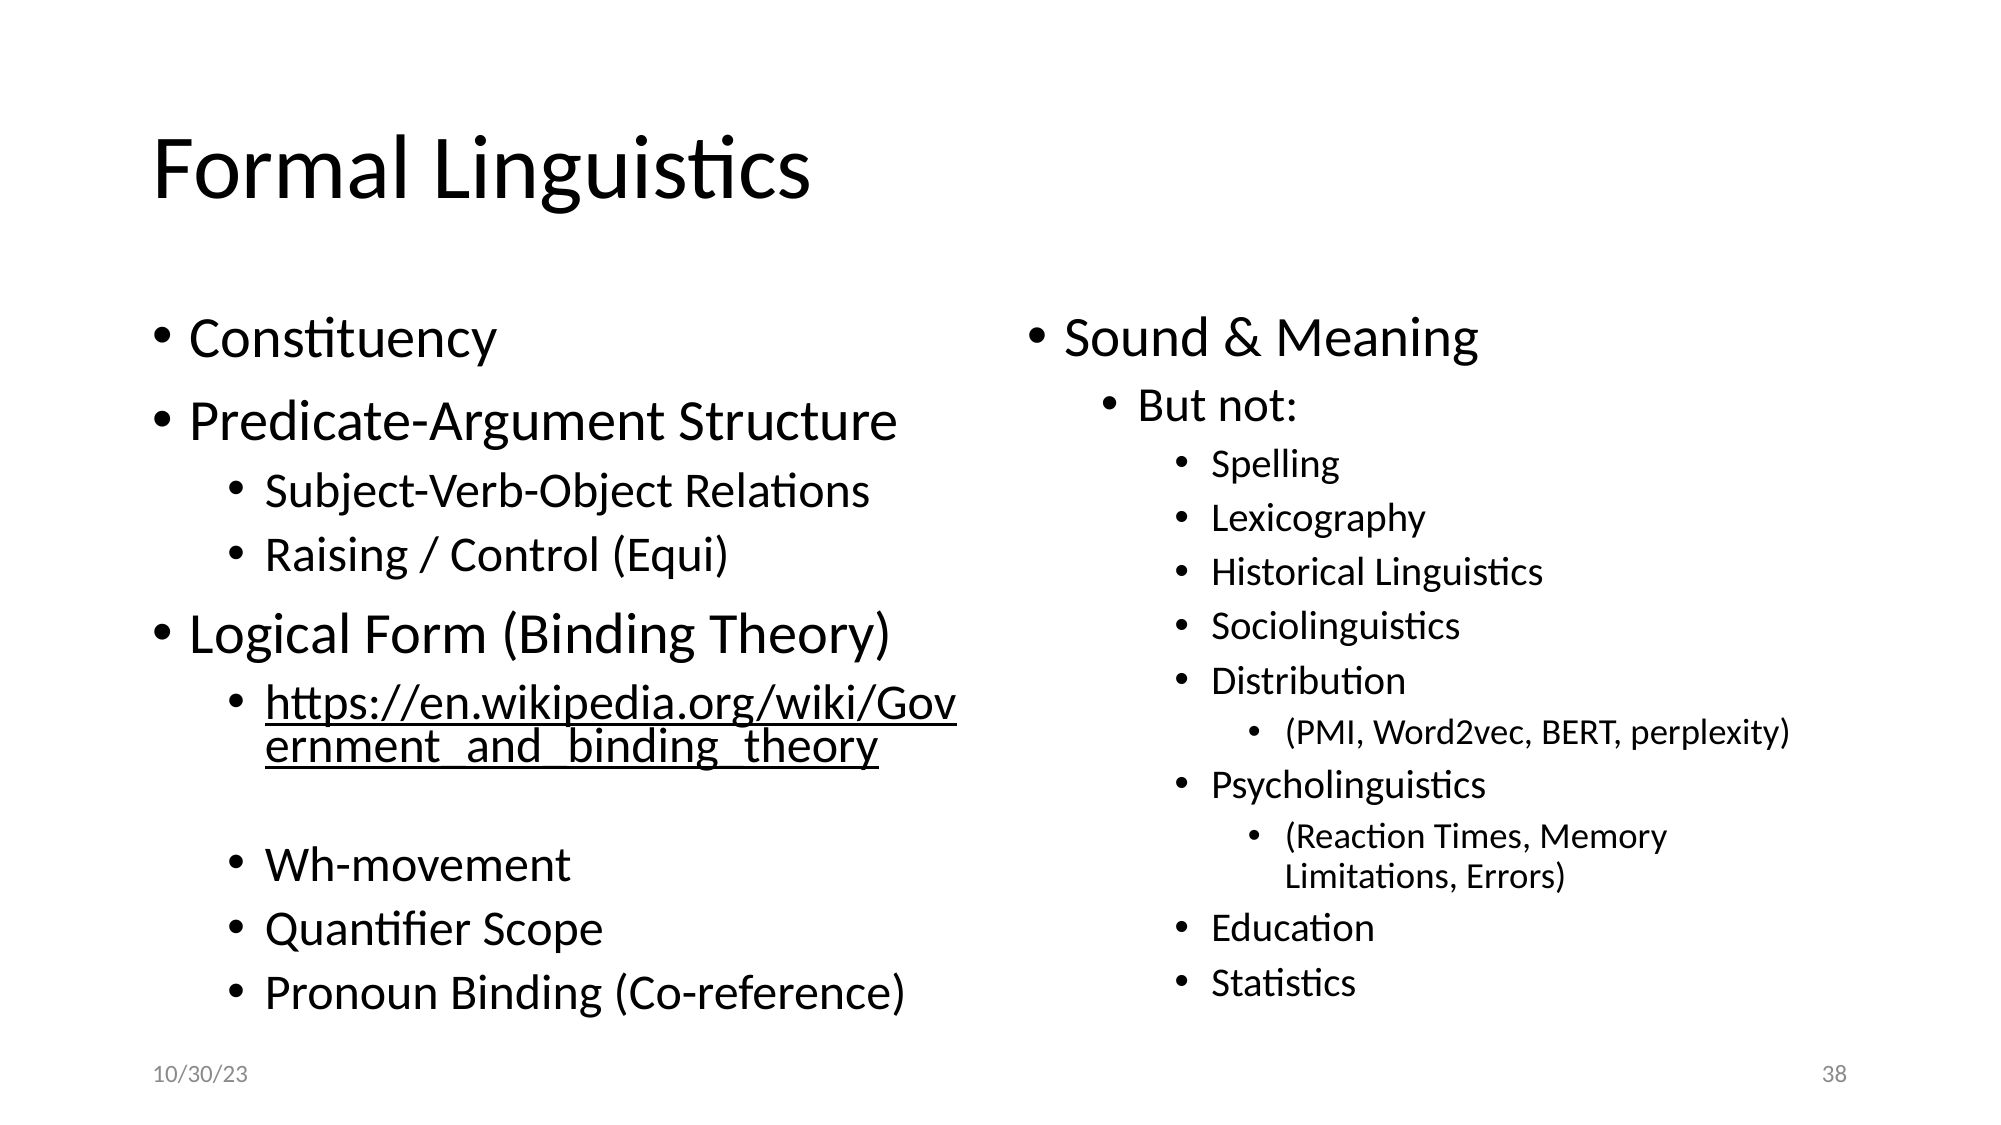

# Formal Linguistics
Constituency
Predicate-Argument Structure
Subject-Verb-Object Relations
Raising / Control (Equi)
Logical Form (Binding Theory)
https://en.wikipedia.org/wiki/Government_and_binding_theory
Wh-movement
Quantifier Scope
Pronoun Binding (Co-reference)
Sound & Meaning
But not:
Spelling
Lexicography
Historical Linguistics
Sociolinguistics
Distribution
(PMI, Word2vec, BERT, perplexity)
Psycholinguistics
(Reaction Times, Memory Limitations, Errors)
Education
Statistics
10/30/23
38